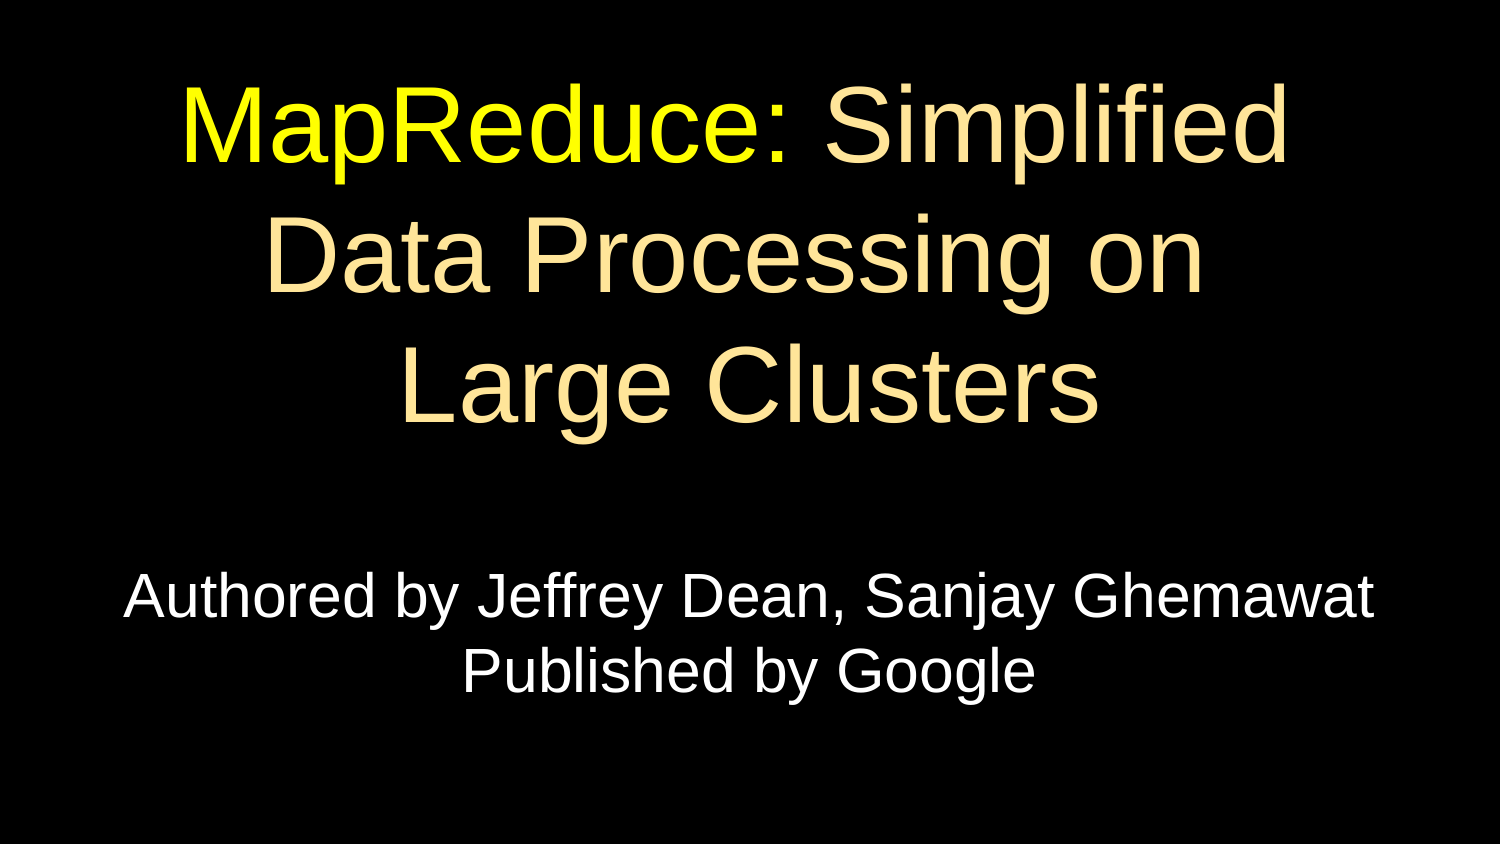

# MapReduce: Simplified
Data Processing on
Large Clusters
Authored by Jeffrey Dean, Sanjay Ghemawat
Published by Google